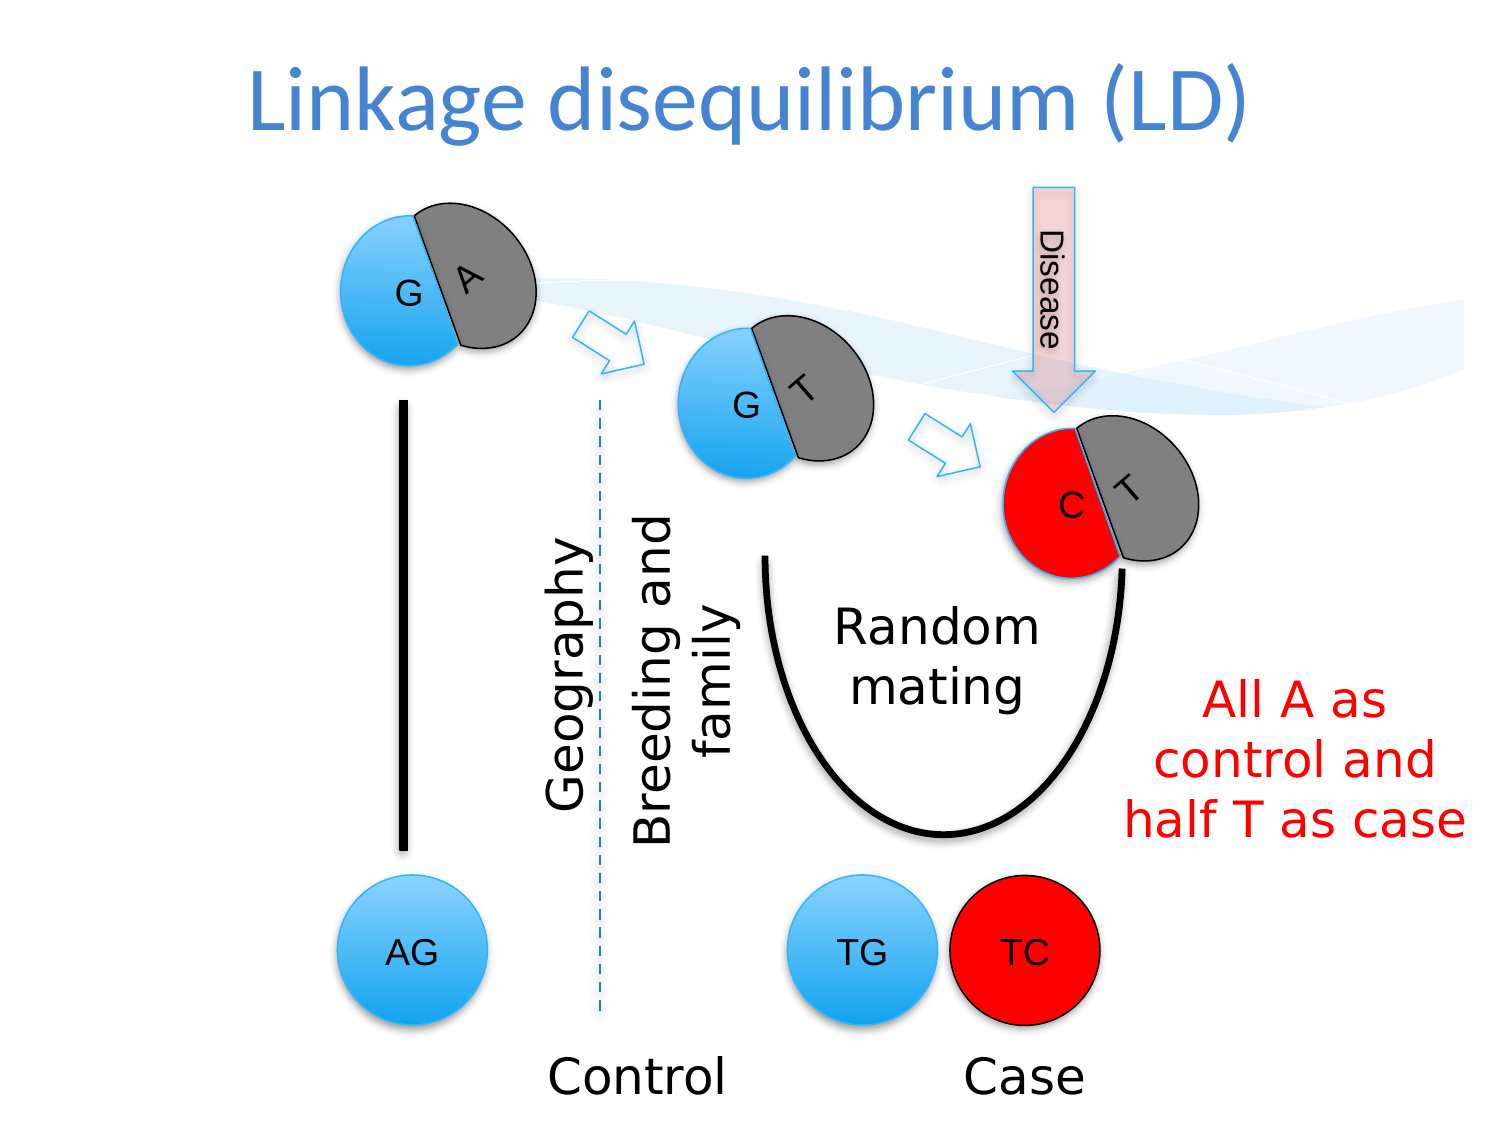

# Linkage disequilibrium (LD)
A
G
Disease

T

G

T

C
Random mating
Geography
Breeding and family
All A as control and half T as case
AG
TG
TC
Control
Case